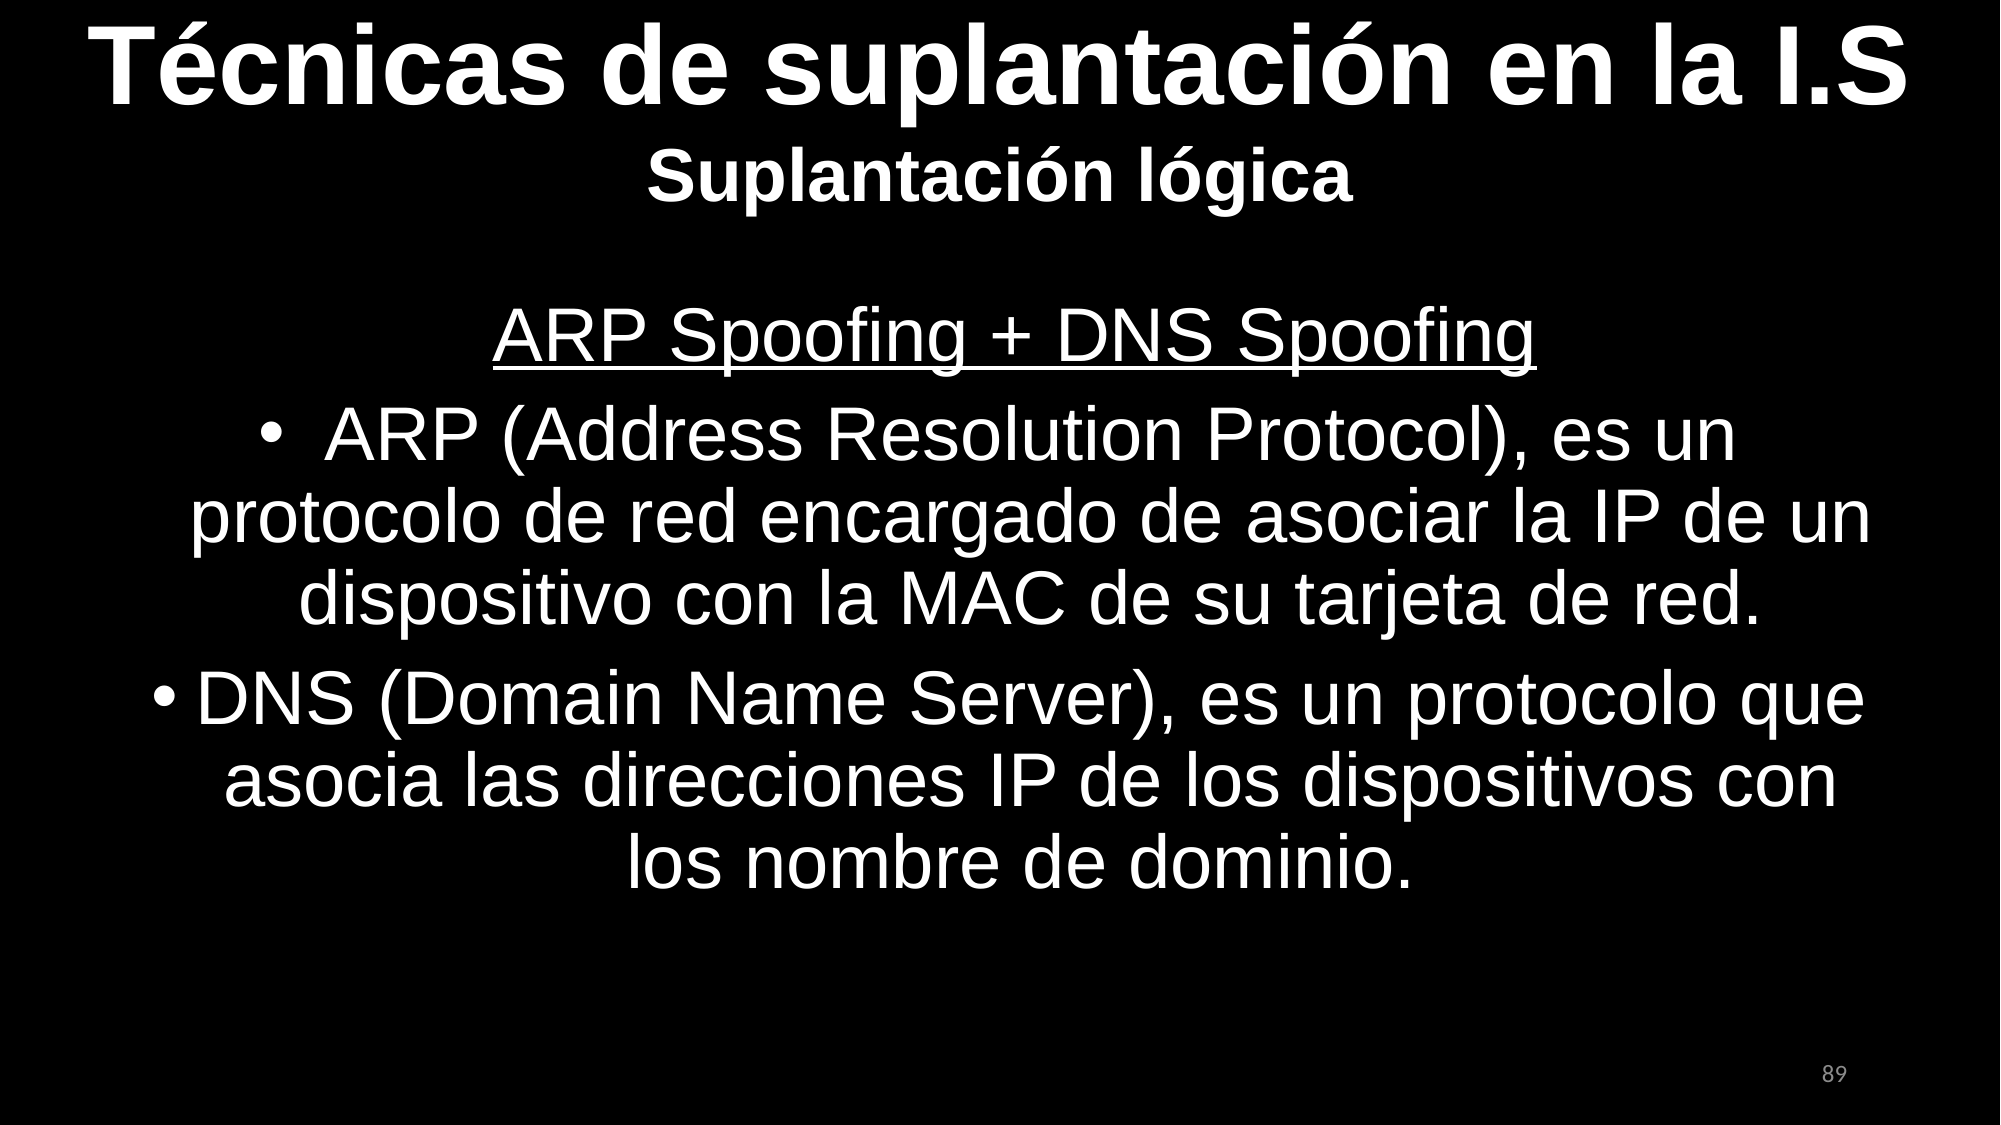

Técnicas de suplantación en la I.S
Suplantación lógica

ARP Spoofing + DNS Spoofing
ARP (Address Resolution Protocol), es un protocolo de red encargado de asociar la IP de un dispositivo con la MAC de su tarjeta de red.
DNS (Domain Name Server), es un protocolo que asocia las direcciones IP de los dispositivos con los nombre de dominio.
89